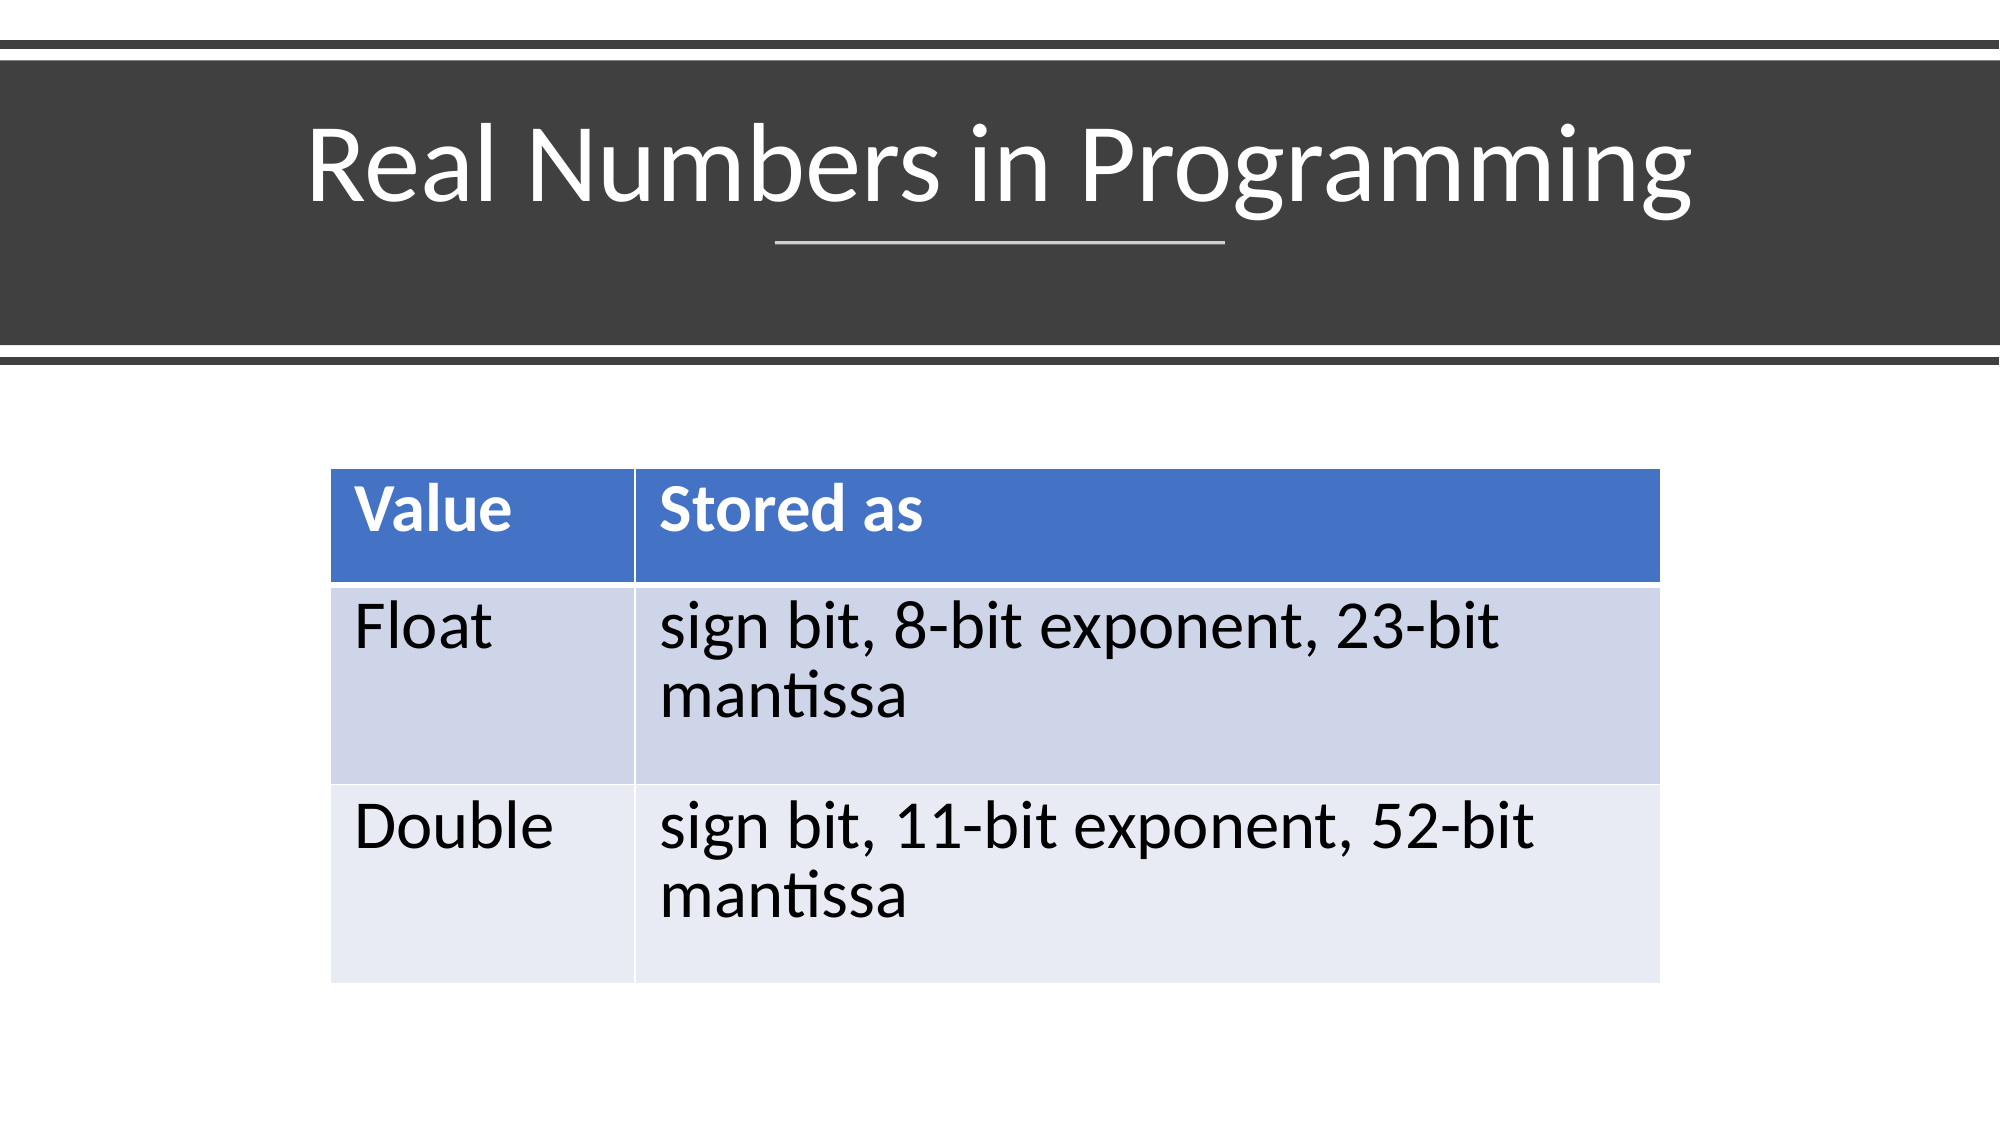

# Real Numbers in Programming
| Value | Stored as |
| --- | --- |
| Float | sign bit, 8-bit exponent, 23-bit mantissa |
| Double | sign bit, 11-bit exponent, 52-bit mantissa |